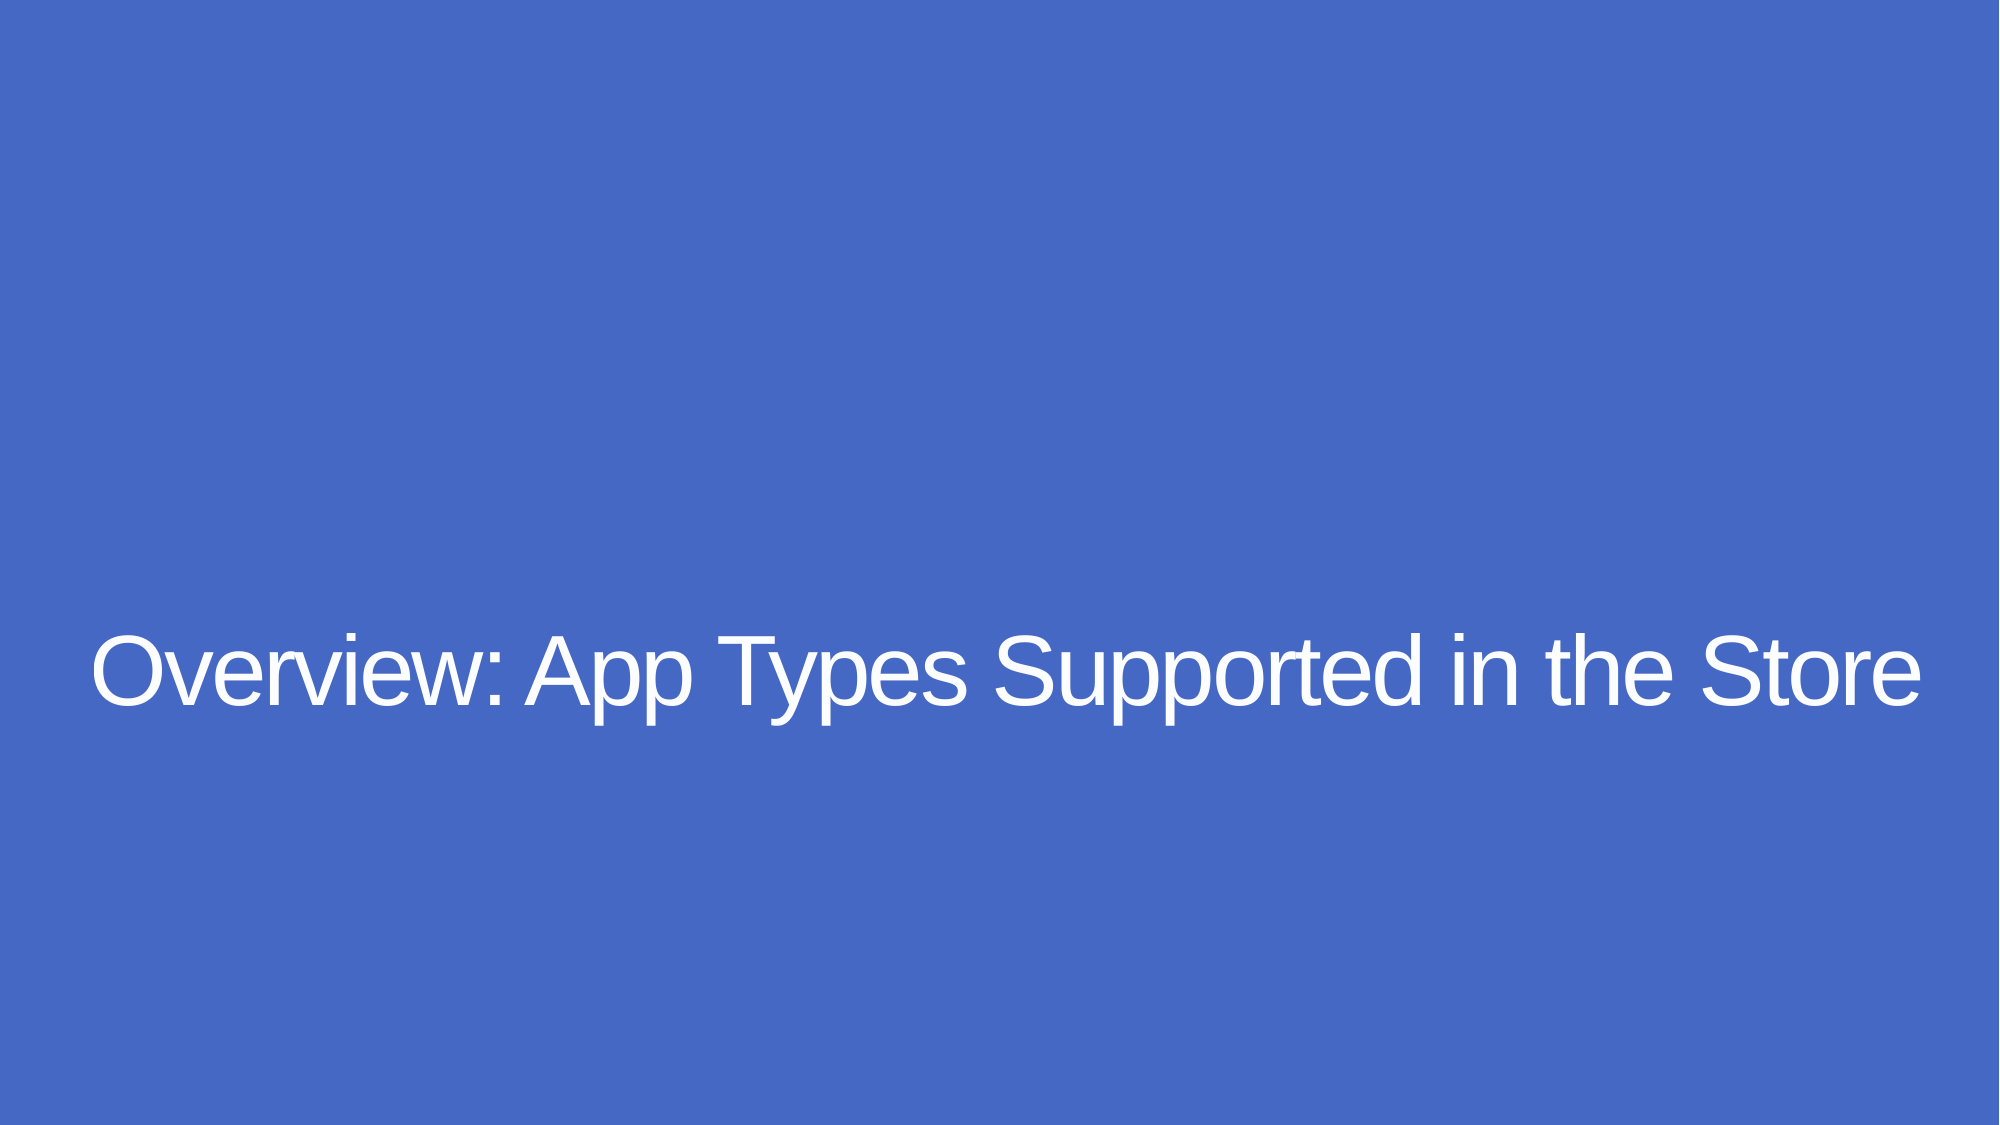

# Overview: App Types Supported in the Store